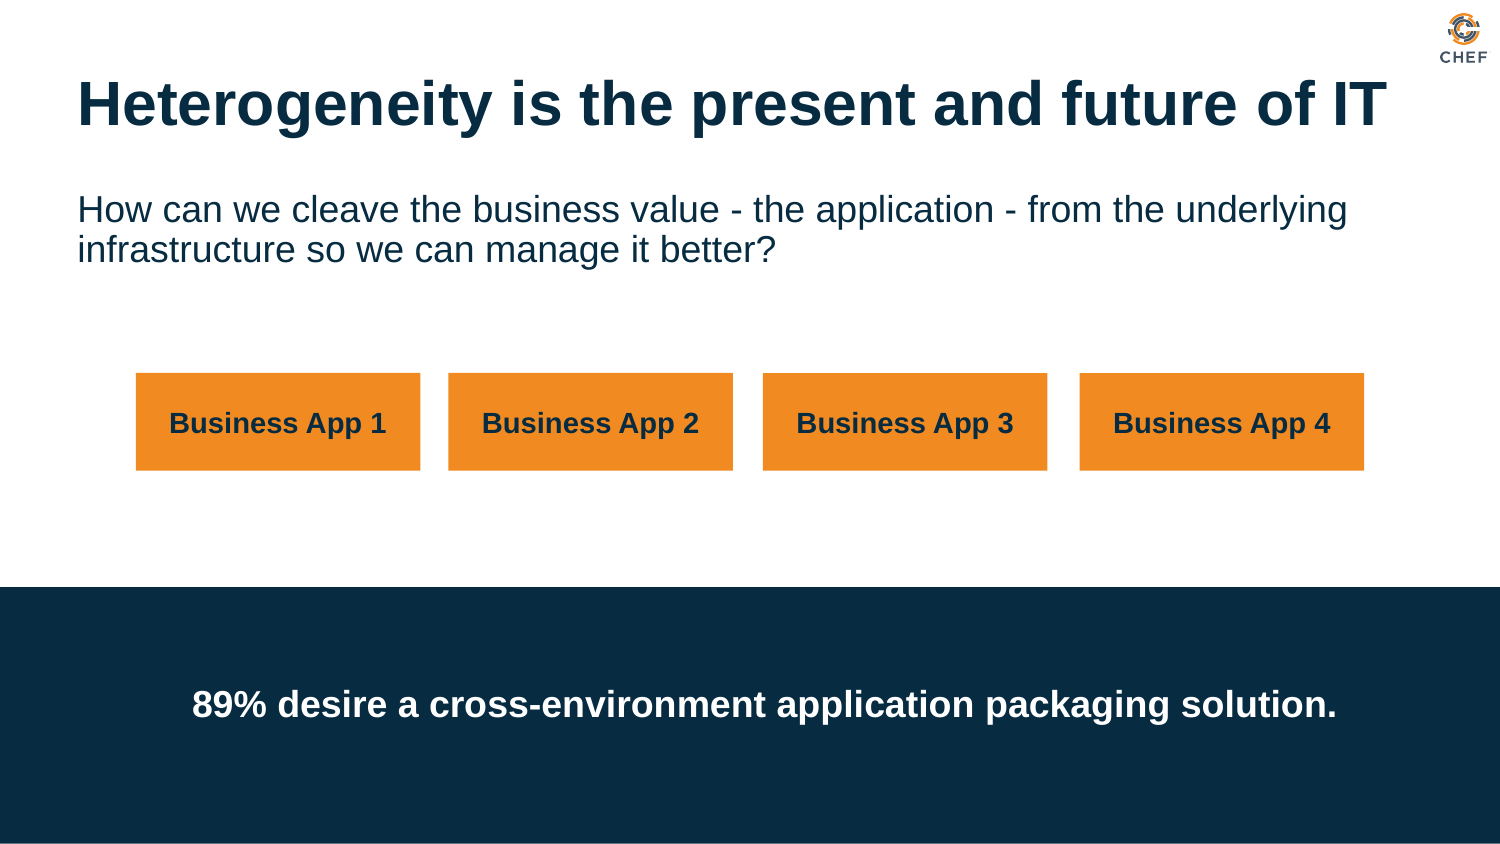

# Heterogeneity is the present and future of IT
How can we cleave the business value - the application - from the underlying infrastructure so we can manage it better?
Business App 1
Business App 2
Business App 3
Business App 4

89% desire a cross-environment application packaging solution.